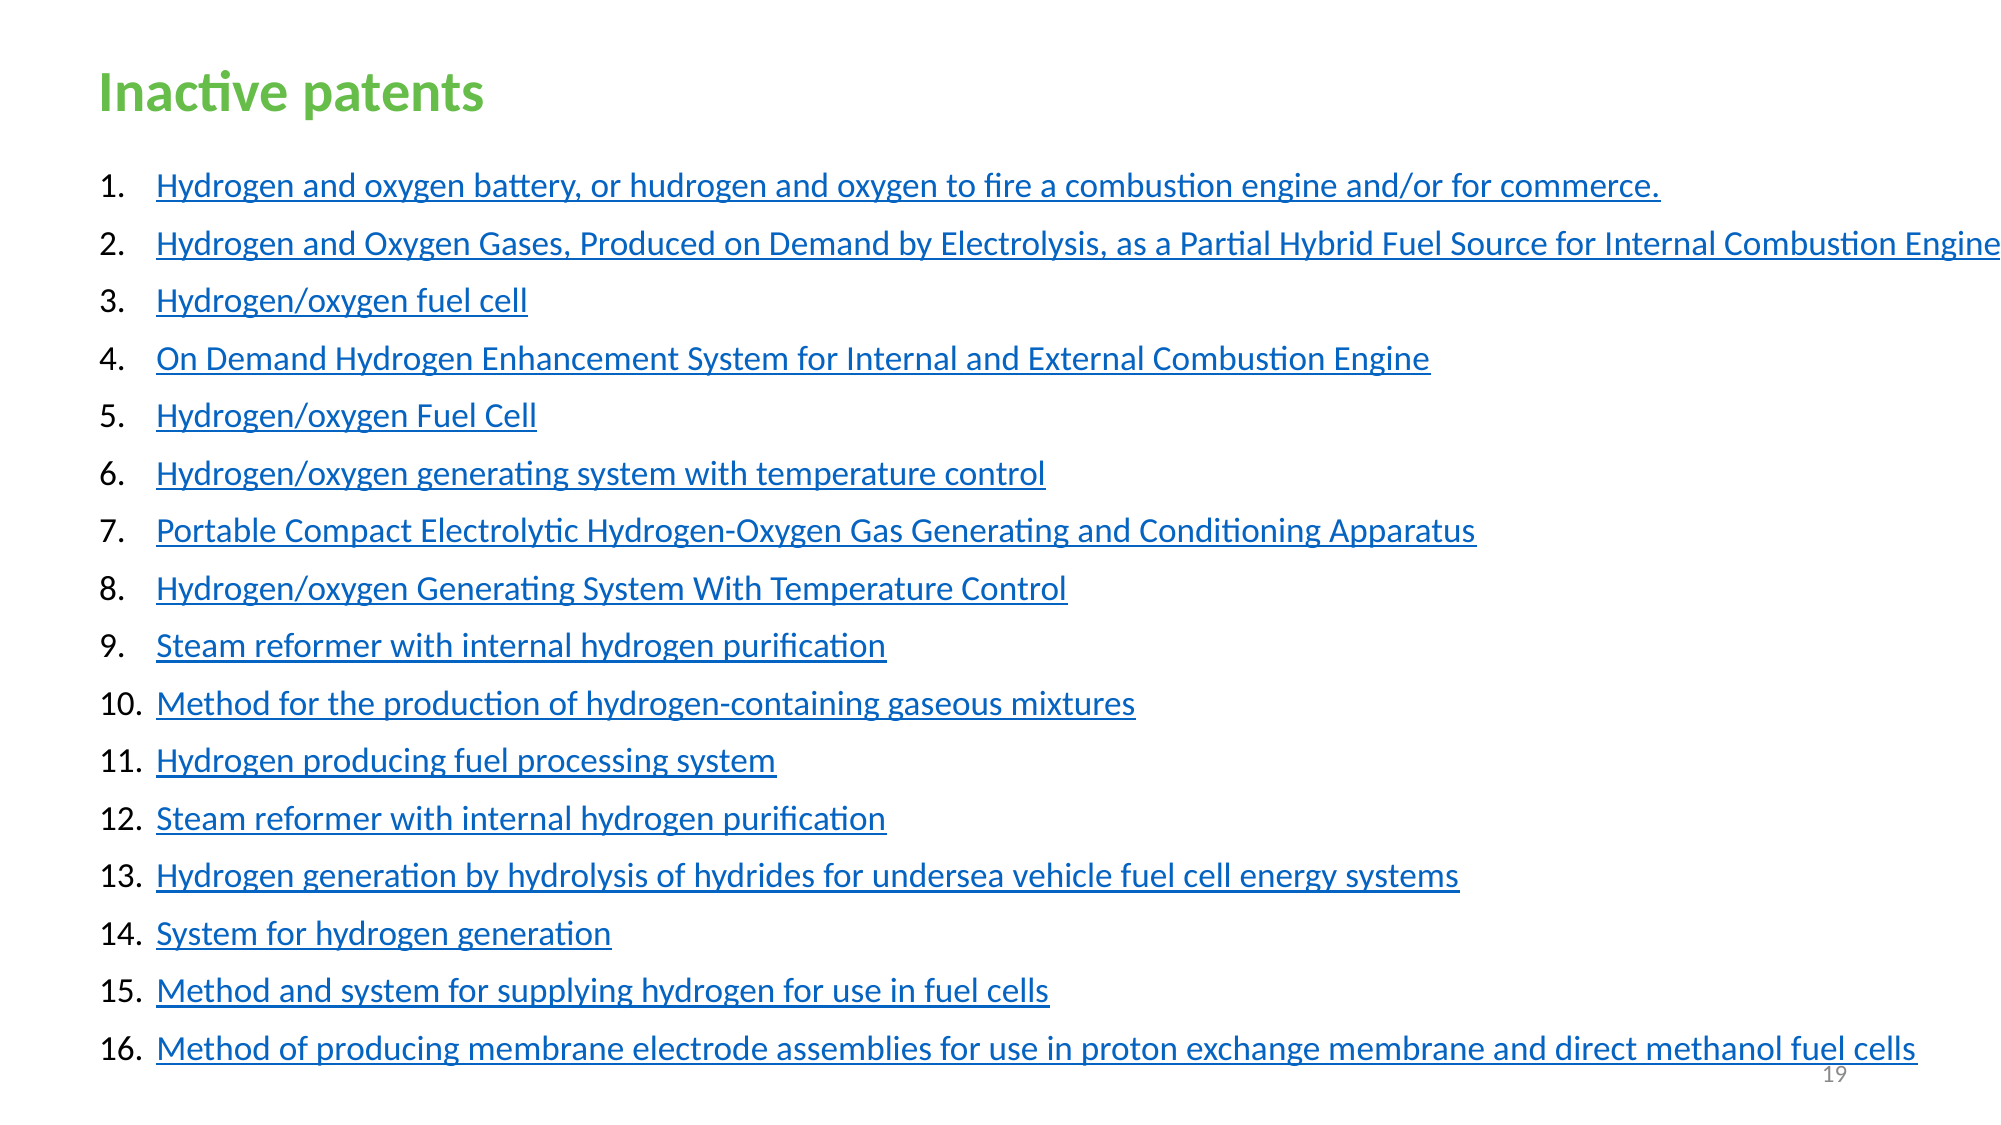

Inactive patents
Hydrogen and oxygen battery, or hudrogen and oxygen to fire a combustion engine and/or for commerce.
Hydrogen and Oxygen Gases, Produced on Demand by Electrolysis, as a Partial Hybrid Fuel Source for Internal Combustion Engines
Hydrogen/oxygen fuel cell
On Demand Hydrogen Enhancement System for Internal and External Combustion Engine
Hydrogen/oxygen Fuel Cell
Hydrogen/oxygen generating system with temperature control
Portable Compact Electrolytic Hydrogen-Oxygen Gas Generating and Conditioning Apparatus
Hydrogen/oxygen Generating System With Temperature Control
Steam reformer with internal hydrogen purification
Method for the production of hydrogen-containing gaseous mixtures
Hydrogen producing fuel processing system
Steam reformer with internal hydrogen purification
Hydrogen generation by hydrolysis of hydrides for undersea vehicle fuel cell energy systems
System for hydrogen generation
Method and system for supplying hydrogen for use in fuel cells
Method of producing membrane electrode assemblies for use in proton exchange membrane and direct methanol fuel cells
19